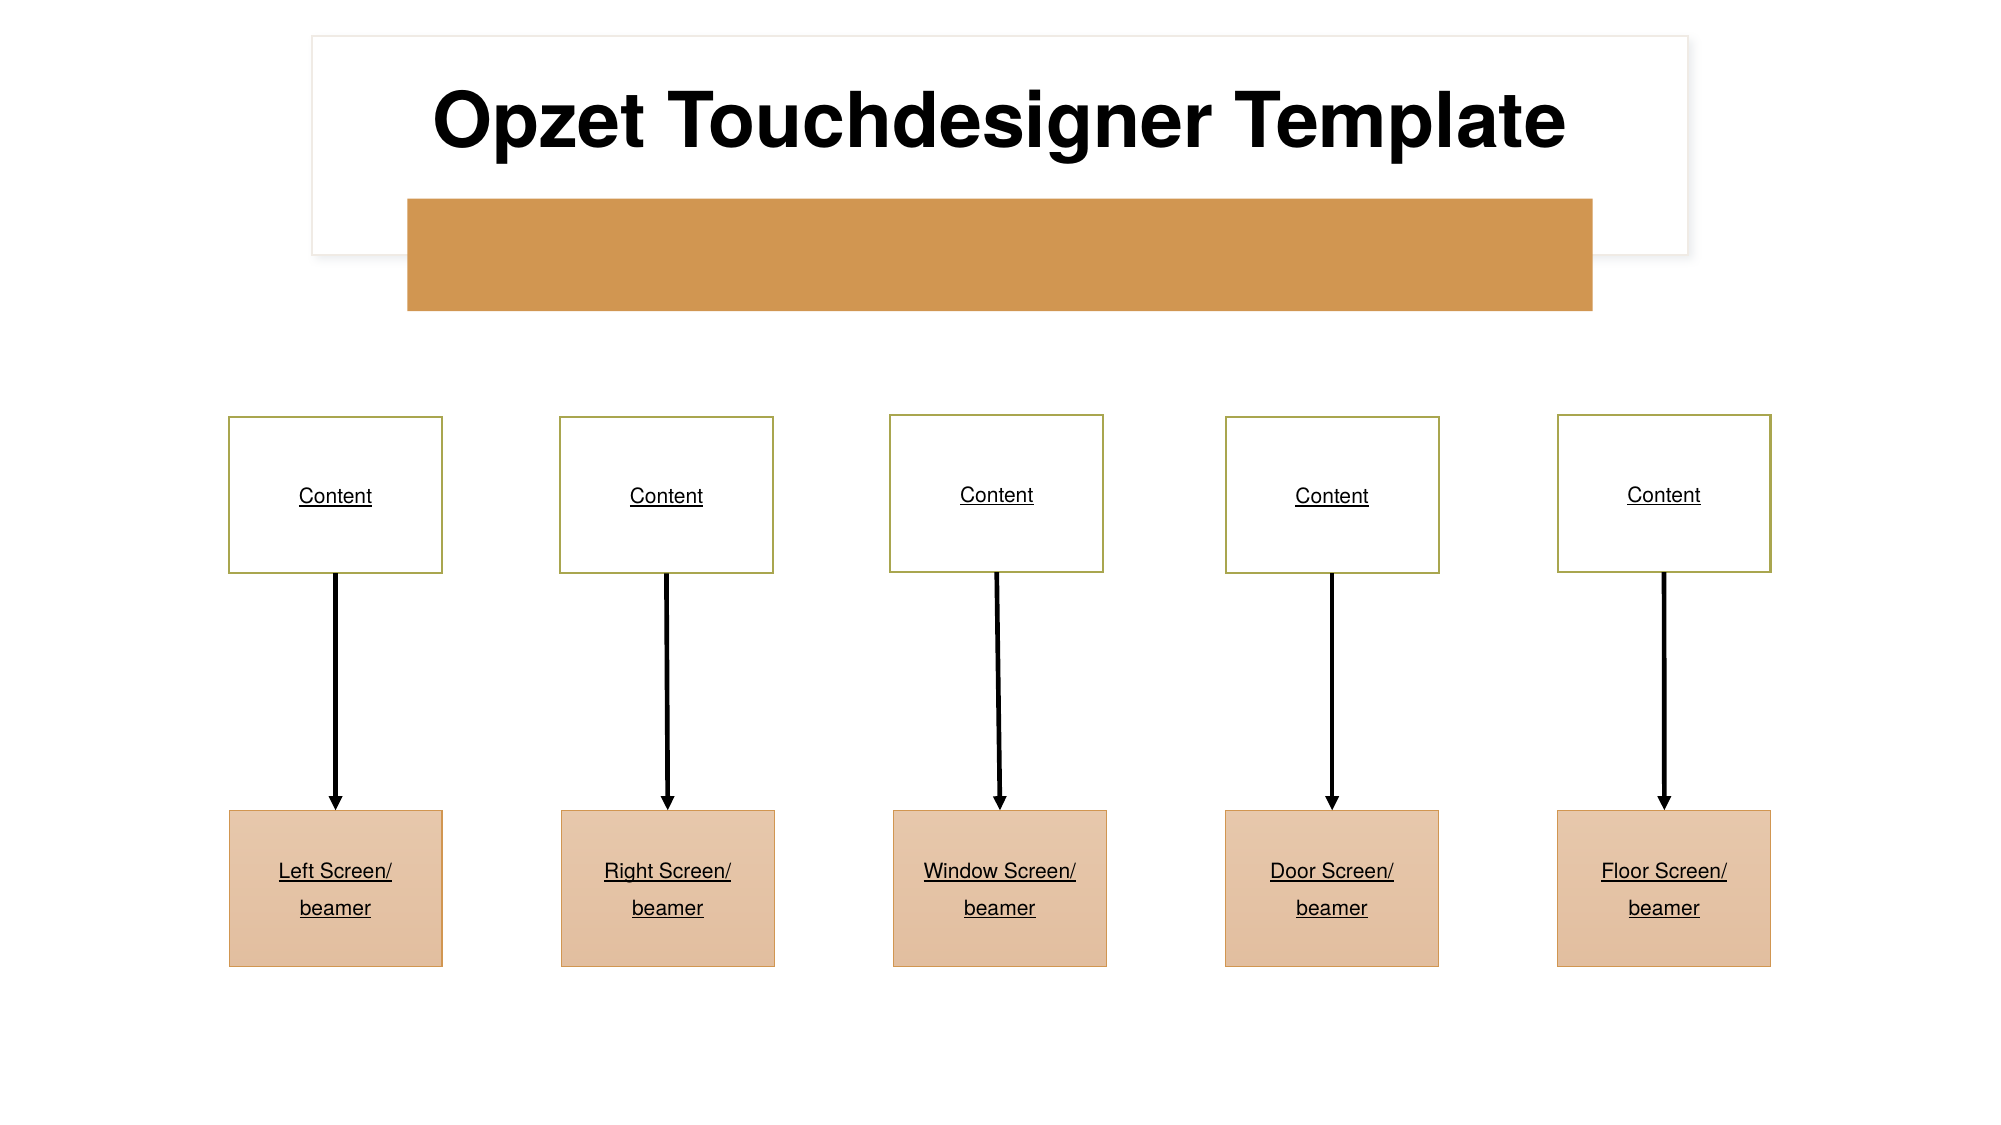

# Opzet Touchdesigner Template

Content
Content
Content
Content
Content
Window Screen/
beamer
Door Screen/
beamer
Floor Screen/
beamer
Right Screen/
beamer
Left Screen/
beamer